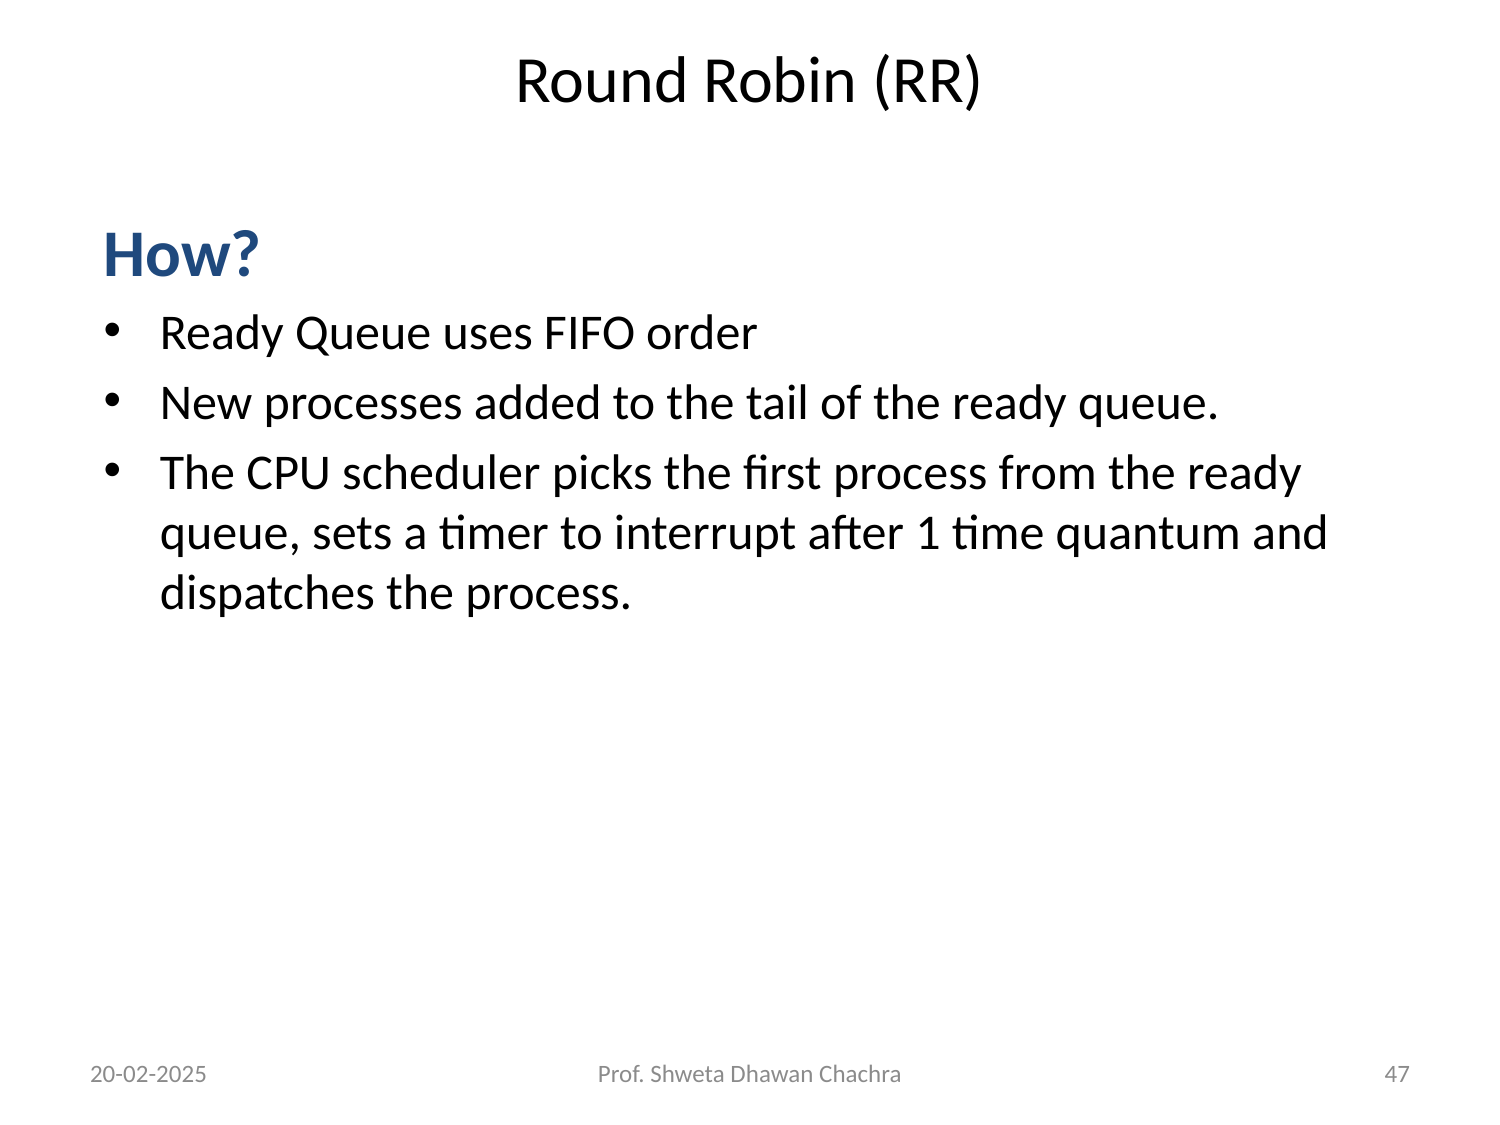

# Round Robin (RR)
How?
Ready Queue uses FIFO order
New processes added to the tail of the ready queue.
The CPU scheduler picks the first process from the ready queue, sets a timer to interrupt after 1 time quantum and dispatches the process.

20-02-2025
Prof. Shweta Dhawan Chachra
47